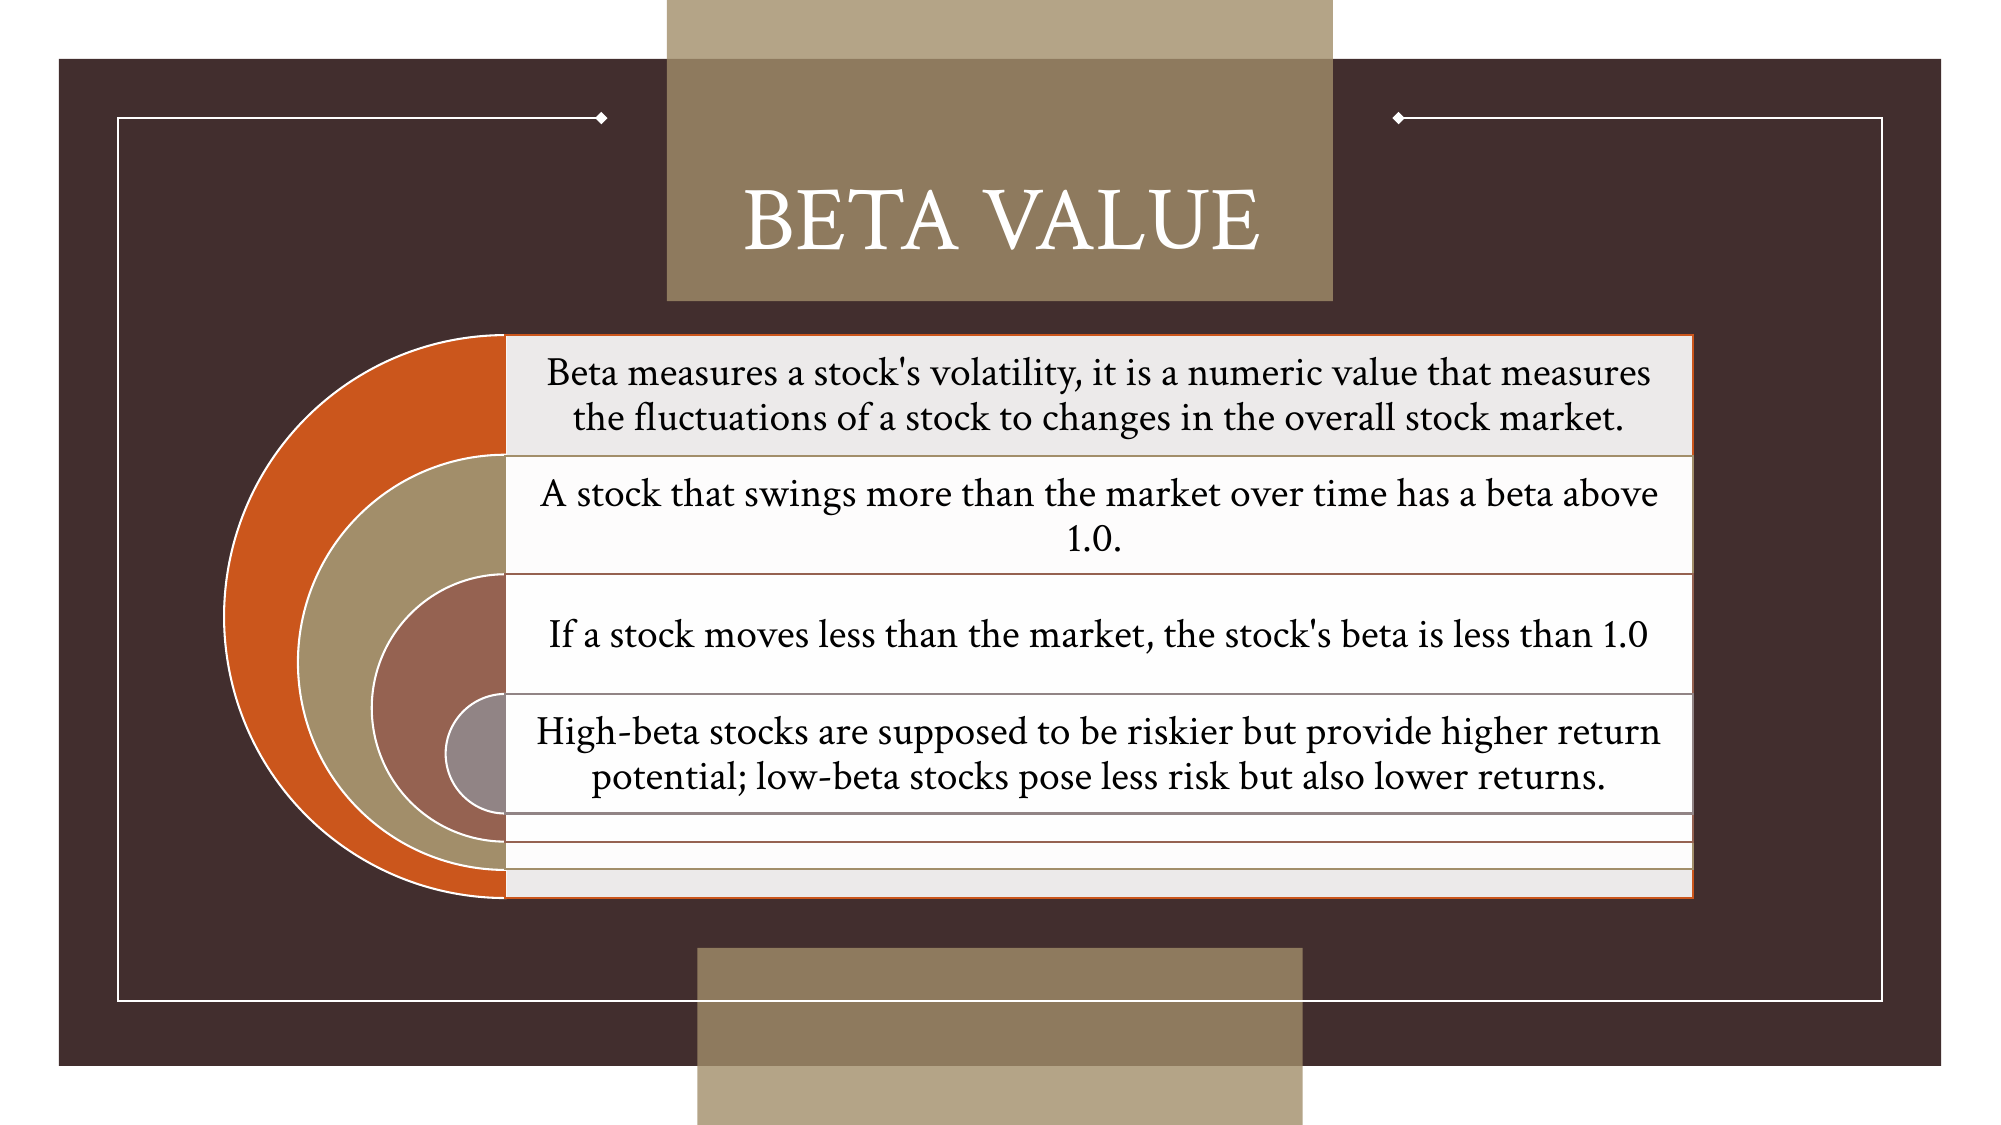

# BETA VALUE

Beta measures a stock's volatility, it is a numeric value that measures the fluctuations of a stock to changes in the overall stock market.

A stock that swings more than the market over time has a beta above 1.0.

If a stock moves less than the market, the stock's beta is less than 1.0

High-beta stocks are supposed to be riskier but provide higher return potential; low-beta stocks pose less risk but also lower returns.